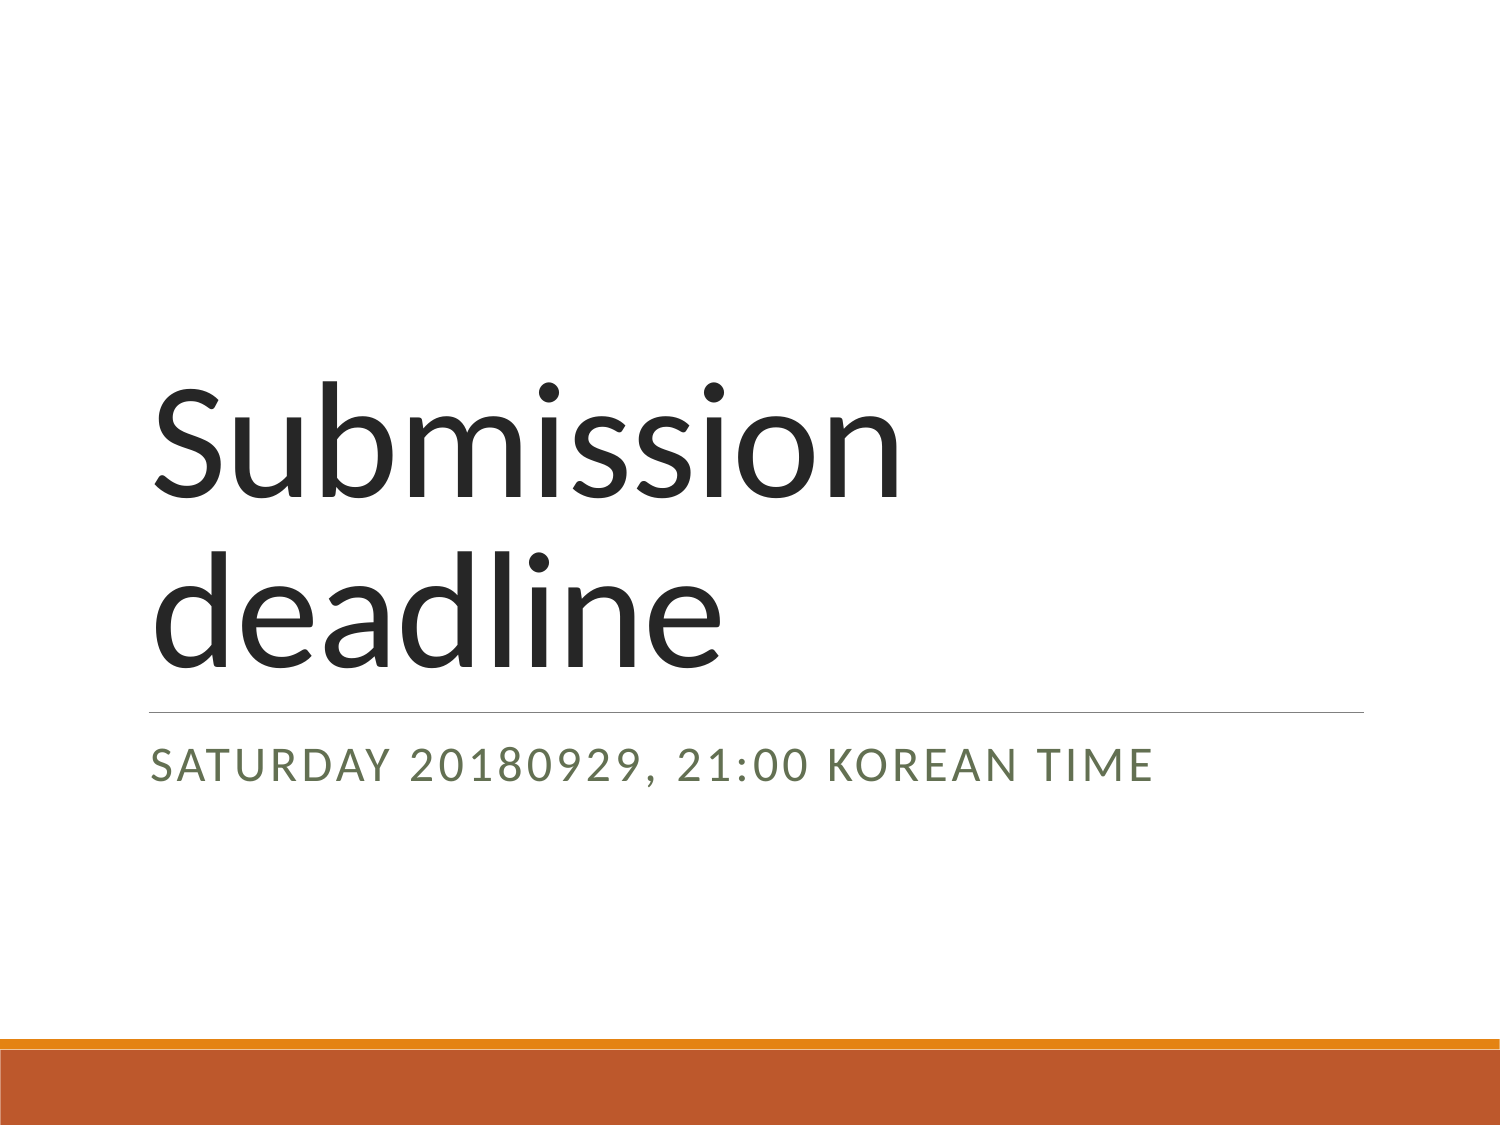

# Submission deadline
Saturday 20180929, 21:00 Korean time